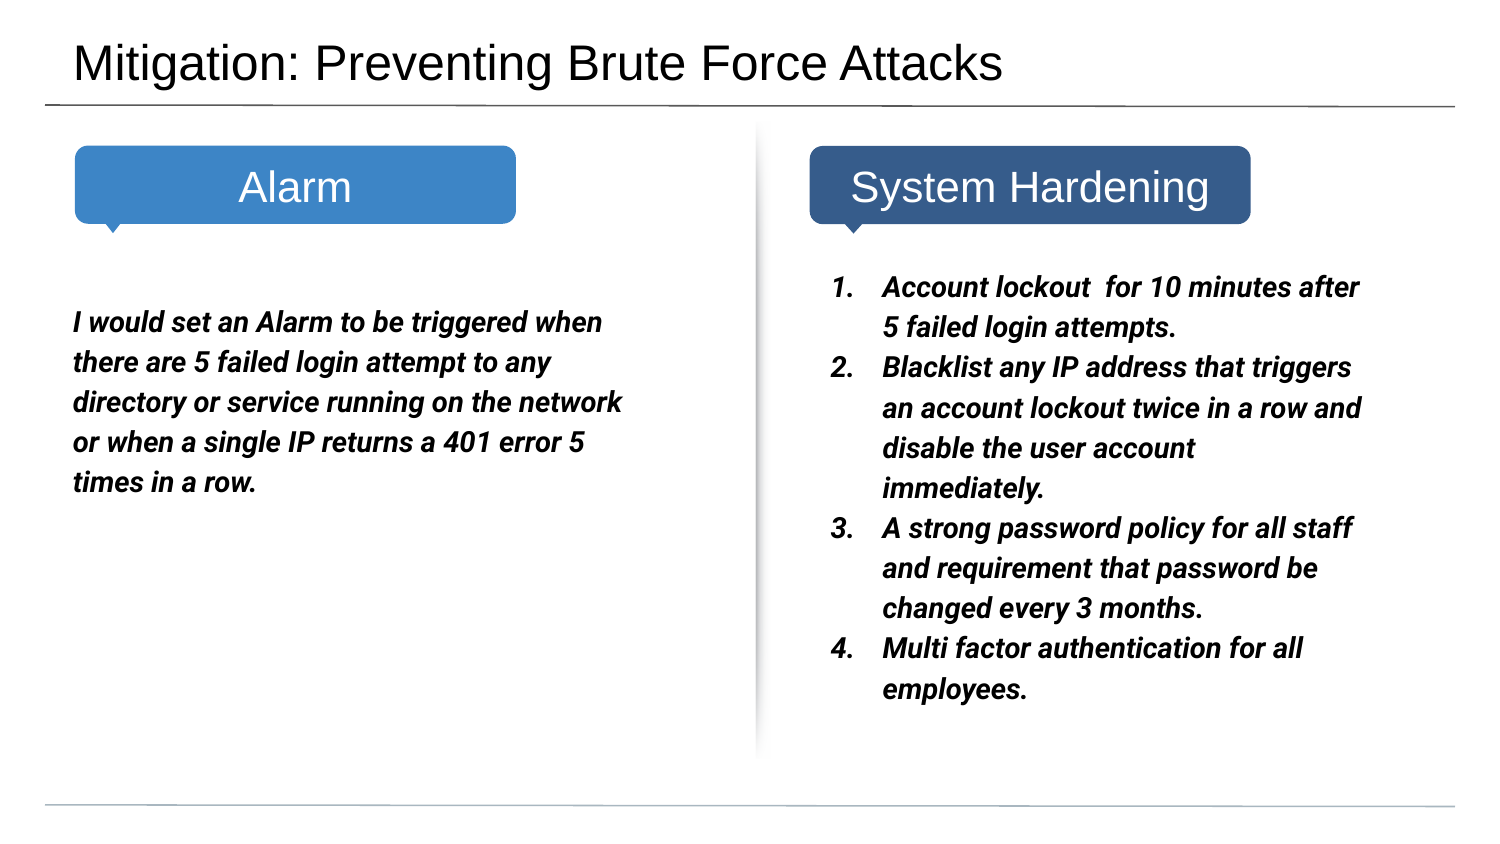

# Mitigation: Preventing Brute Force Attacks

I would set an Alarm to be triggered when there are 5 failed login attempt to any directory or service running on the network or when a single IP returns a 401 error 5 times in a row.

Account lockout  for 10 minutes after 5 failed login attempts.
Blacklist any IP address that triggers an account lockout twice in a row and disable the user account immediately.
A strong password policy for all staff and requirement that password be changed every 3 months.
Multi factor authentication for all employees.